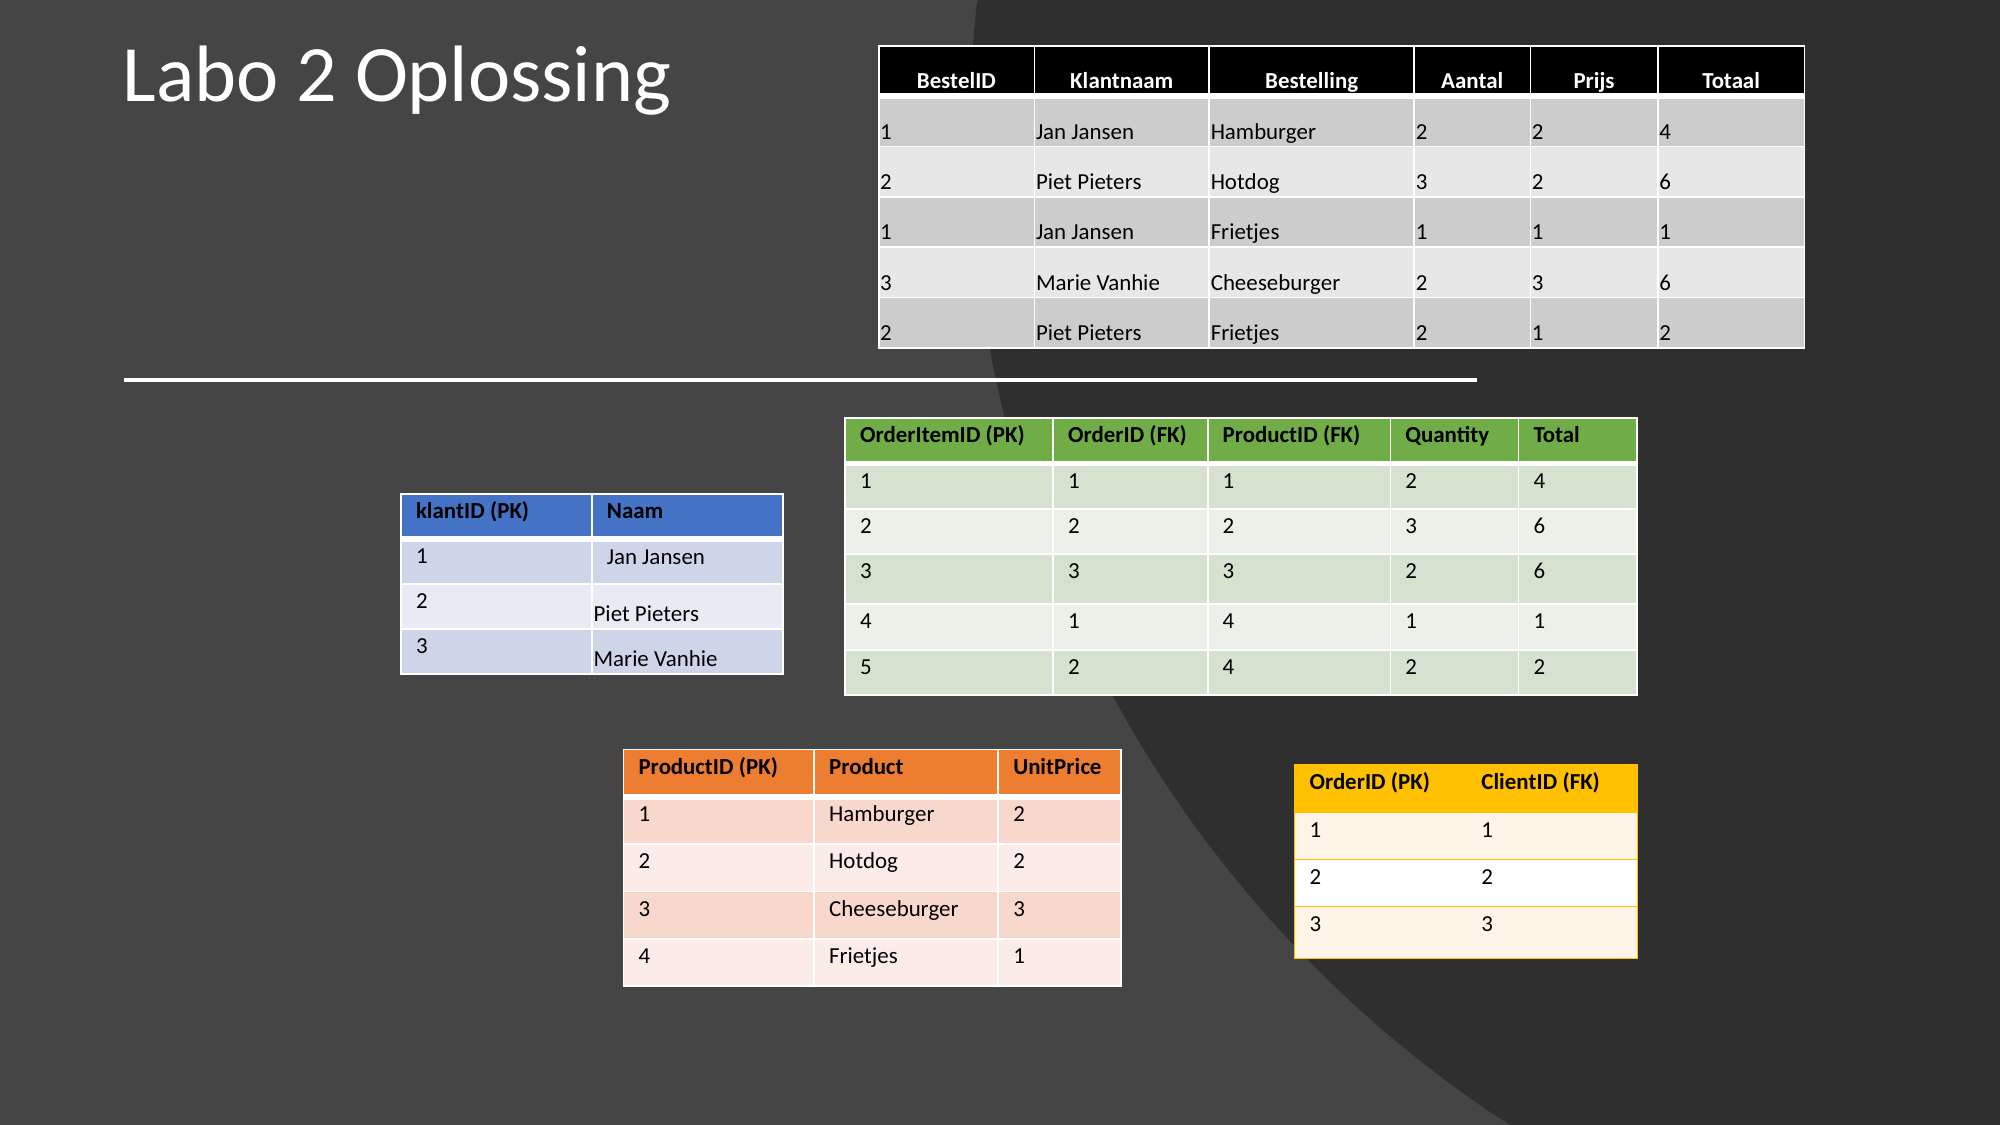

# Labo 2 Oplossing
| BestelID | Klantnaam | Bestelling | Aantal | Prijs | Totaal |
| --- | --- | --- | --- | --- | --- |
| 1 | Jan Jansen | Hamburger | 2 | 2 | 4 |
| 2 | Piet Pieters | Hotdog | 3 | 2 | 6 |
| 1 | Jan Jansen | Frietjes | 1 | 1 | 1 |
| 3 | Marie Vanhie | Cheeseburger | 2 | 3 | 6 |
| 2 | Piet Pieters | Frietjes | 2 | 1 | 2 |
| OrderItemID (PK) | OrderID (FK) | ProductID (FK) | Quantity | Total |
| --- | --- | --- | --- | --- |
| 1 | 1 | 1 | 2 | 4 |
| 2 | 2 | 2 | 3 | 6 |
| 3 | 3 | 3 | 2 | 6 |
| 4 | 1 | 4 | 1 | 1 |
| 5 | 2 | 4 | 2 | 2 |
| klantID (PK) | Naam |
| --- | --- |
| 1 | Jan Jansen |
| 2 | Piet Pieters |
| 3 | Marie Vanhie |
| ProductID (PK) | Product | UnitPrice |
| --- | --- | --- |
| 1 | Hamburger | 2 |
| 2 | Hotdog | 2 |
| 3 | Cheeseburger | 3 |
| 4 | Frietjes | 1 |
| OrderID (PK) | ClientID (FK) |
| --- | --- |
| 1 | 1 |
| 2 | 2 |
| 3 | 3 |